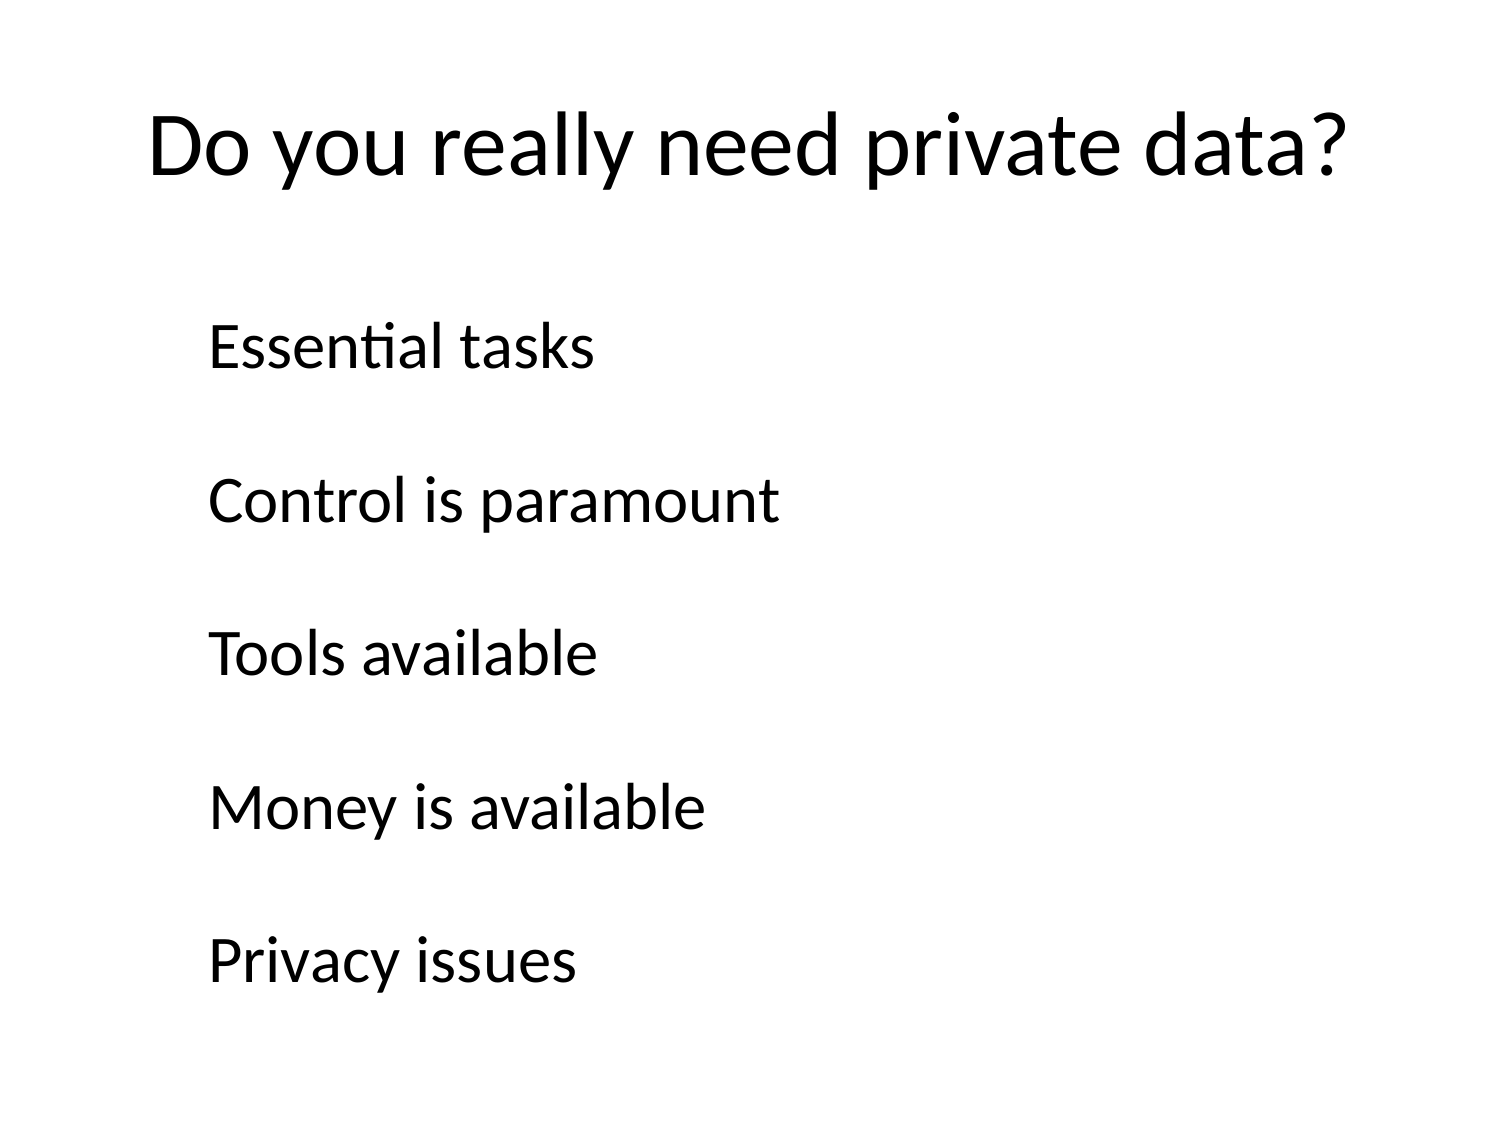

# Do you really need private data?
| Essential tasks |
| --- |
| Control is paramount |
| Tools available |
| Money is available |
| Privacy issues |